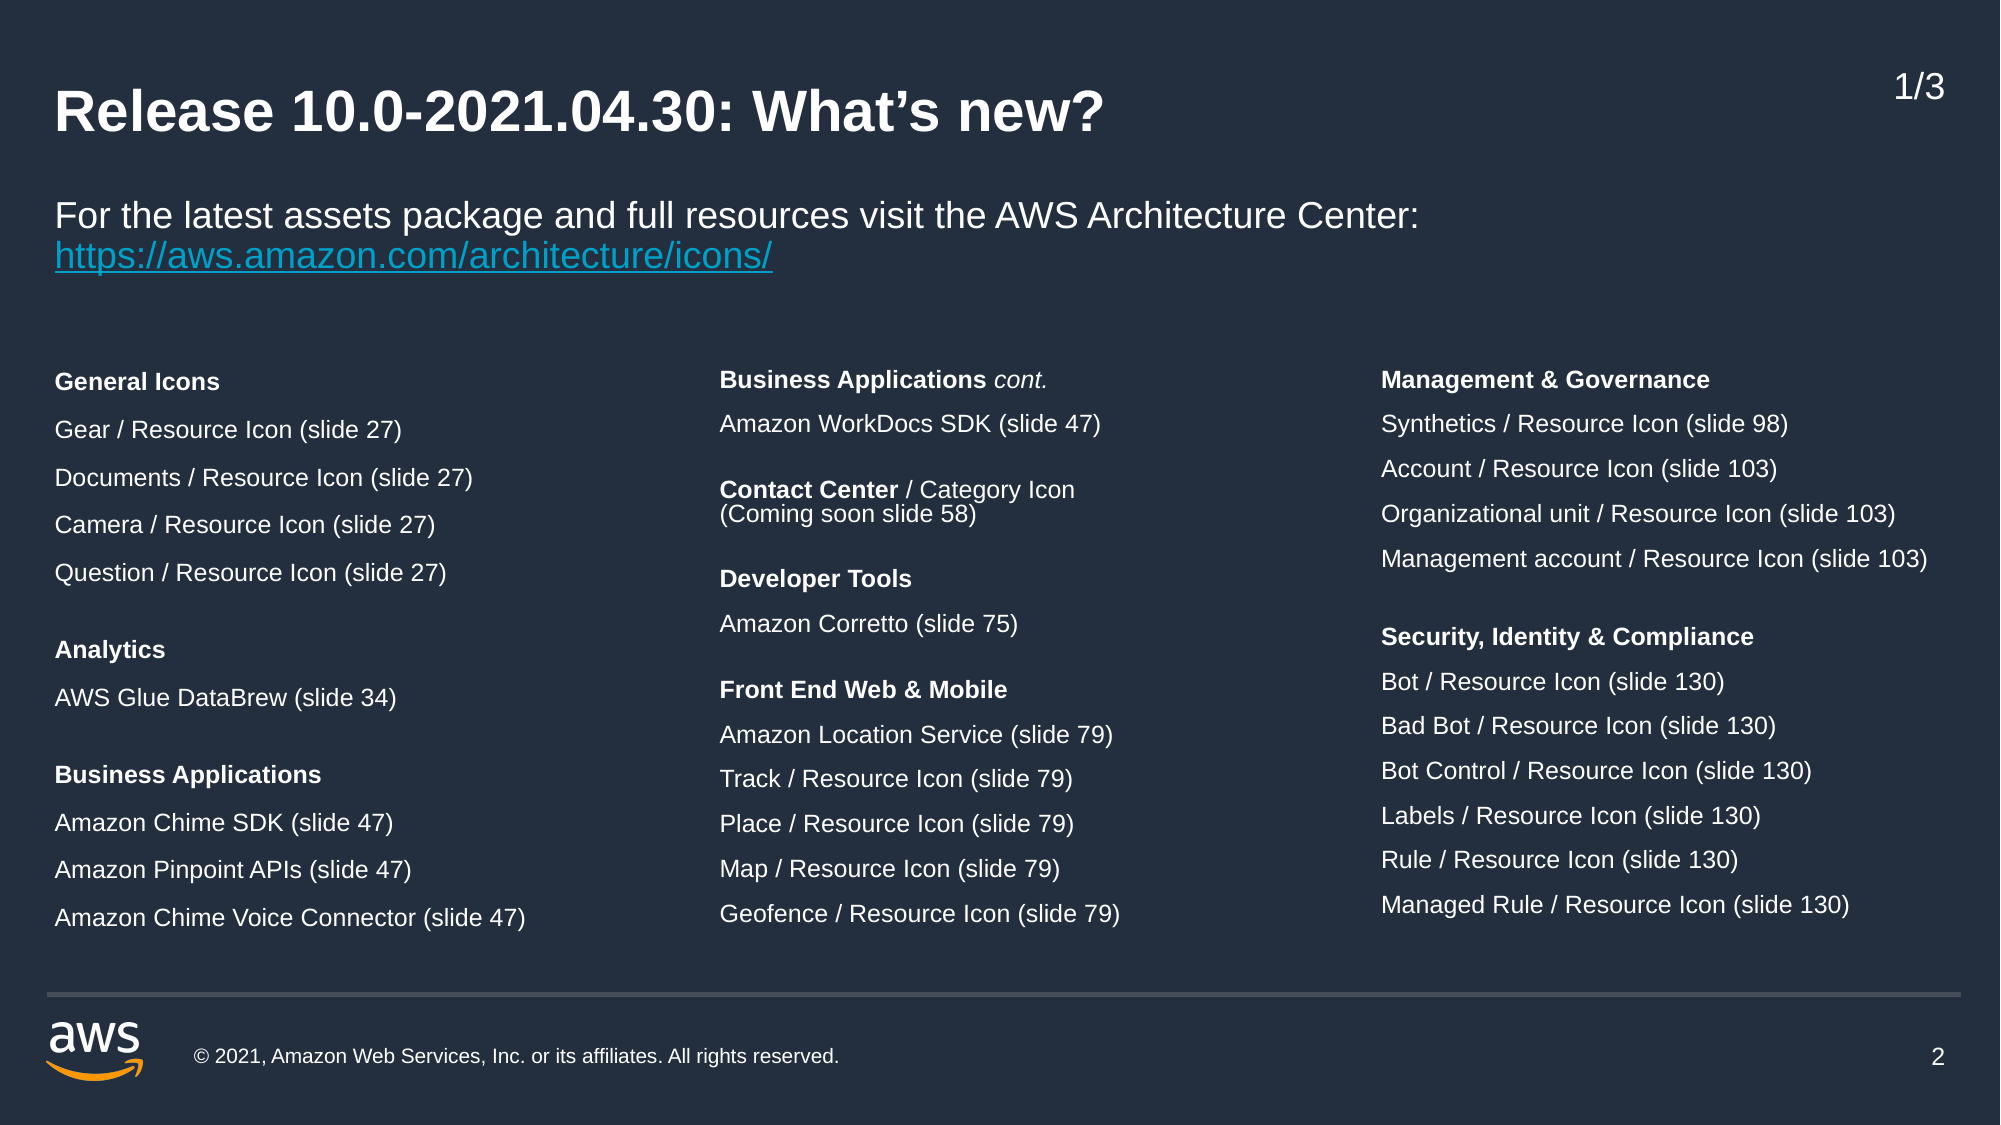

1/3
# Release 10.0-2021.04.30: What’s new?
For the latest assets package and full resources visit the AWS Architecture Center: https://aws.amazon.com/architecture/icons/

General Icons
Gear / Resource Icon (slide 27)
Documents / Resource Icon (slide 27)
Camera / Resource Icon (slide 27)
Question / Resource Icon (slide 27)
Analytics
AWS Glue DataBrew (slide 34)
Business Applications
Amazon Chime SDK (slide 47)
Amazon Pinpoint APIs (slide 47)
Amazon Chime Voice Connector (slide 47)
Business Applications cont.
Amazon WorkDocs SDK (slide 47)
Contact Center / Category Icon
(Coming soon slide 58)
Developer Tools
Amazon Corretto (slide 75)
Front End Web & Mobile
Amazon Location Service (slide 79)
Track / Resource Icon (slide 79)
Place / Resource Icon (slide 79)
Map / Resource Icon (slide 79)
Geofence / Resource Icon (slide 79)
Management & Governance
Synthetics / Resource Icon (slide 98)
Account / Resource Icon (slide 103)
Organizational unit / Resource Icon (slide 103)
Management account / Resource Icon (slide 103)
Security, Identity & Compliance
Bot / Resource Icon (slide 130)
Bad Bot / Resource Icon (slide 130)
Bot Control / Resource Icon (slide 130)
Labels / Resource Icon (slide 130)
Rule / Resource Icon (slide 130)
Managed Rule / Resource Icon (slide 130)
© 2021, Amazon Web Services, Inc. or its affiliates. All rights reserved.
2